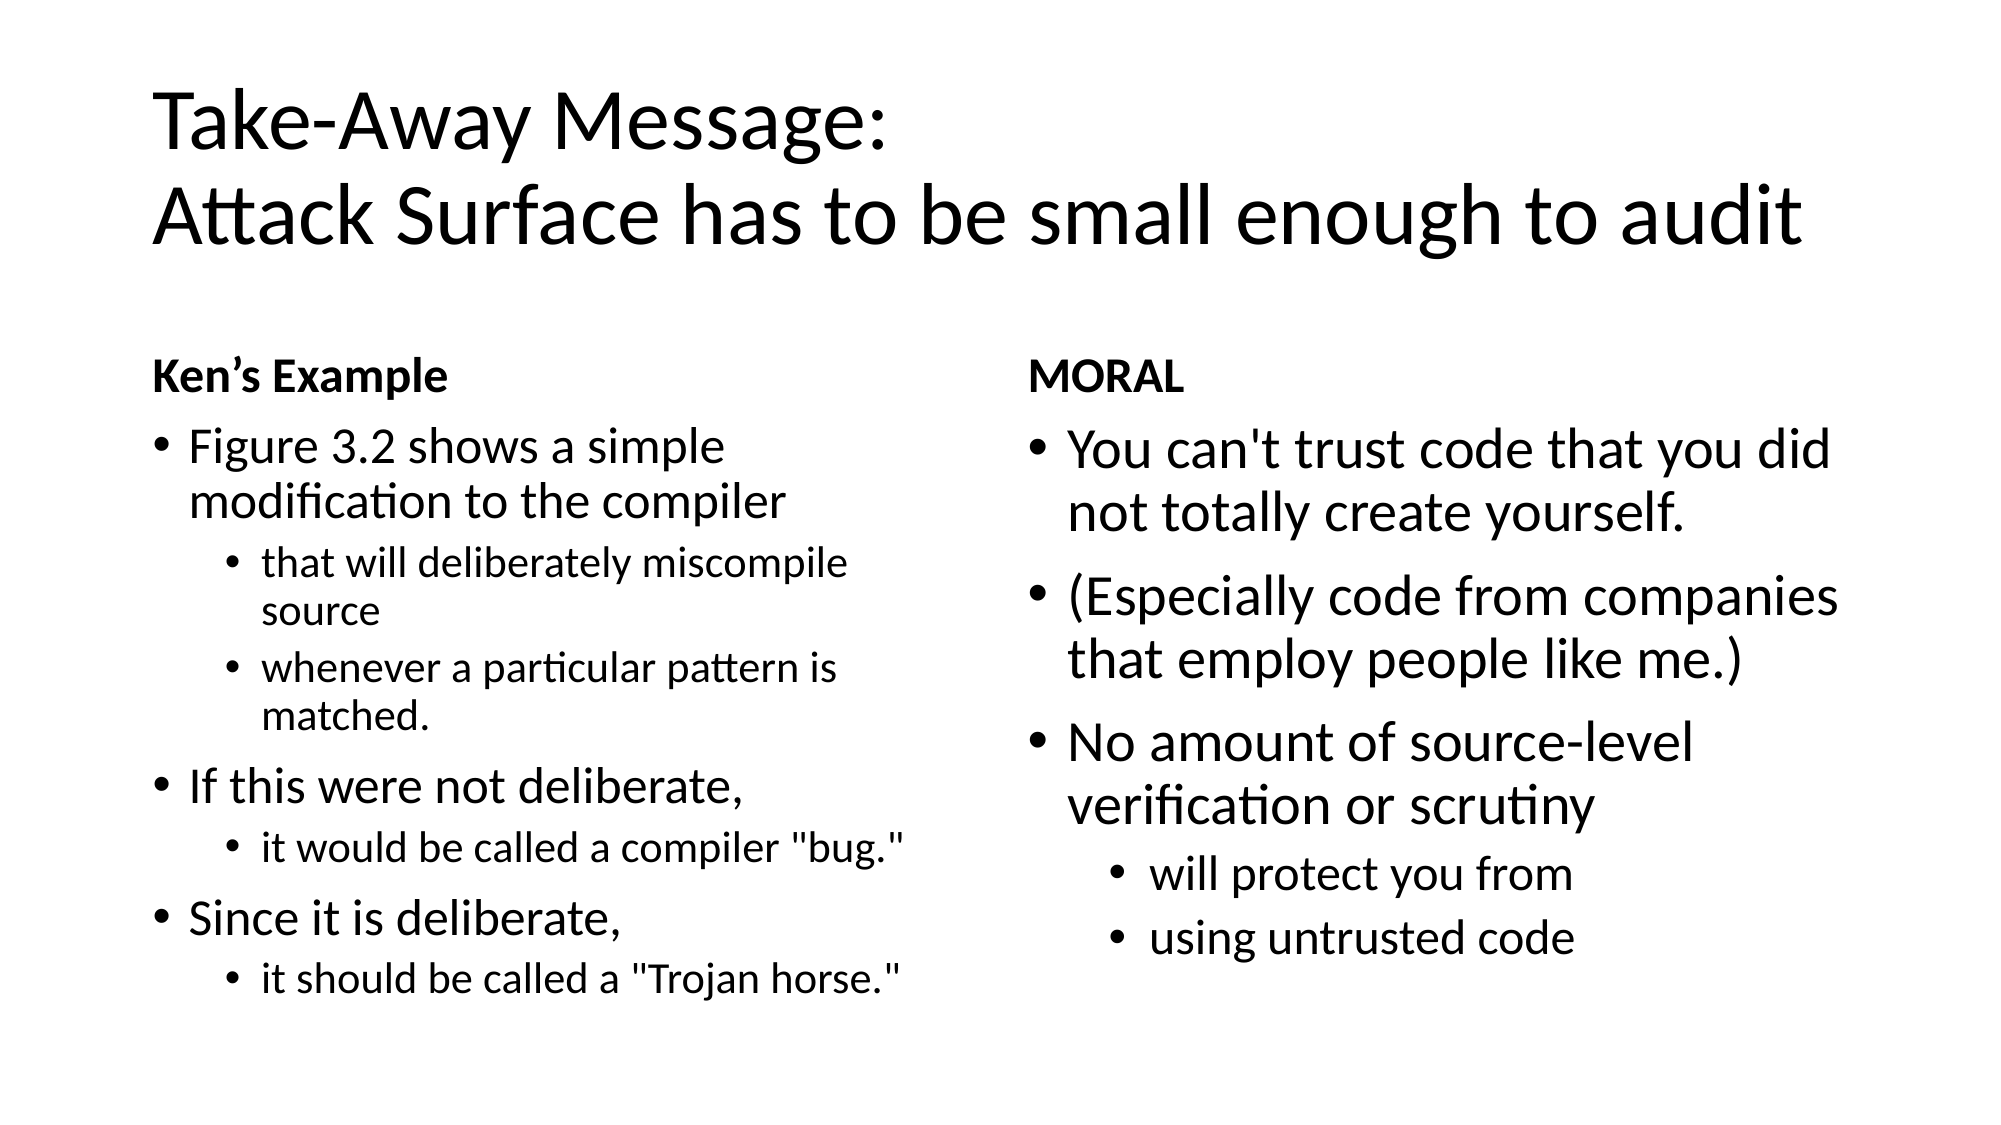

# Take-Away Message: Attack Surface has to be small enough to audit
Ken’s Example
MORAL
Figure 3.2 shows a simple modification to the compiler
that will deliberately miscompile source
whenever a particular pattern is matched.
If this were not deliberate,
it would be called a compiler "bug."
Since it is deliberate,
it should be called a "Trojan horse."
You can't trust code that you did not totally create yourself.
(Especially code from companies that employ people like me.)
No amount of source-level verification or scrutiny
will protect you from
using untrusted code